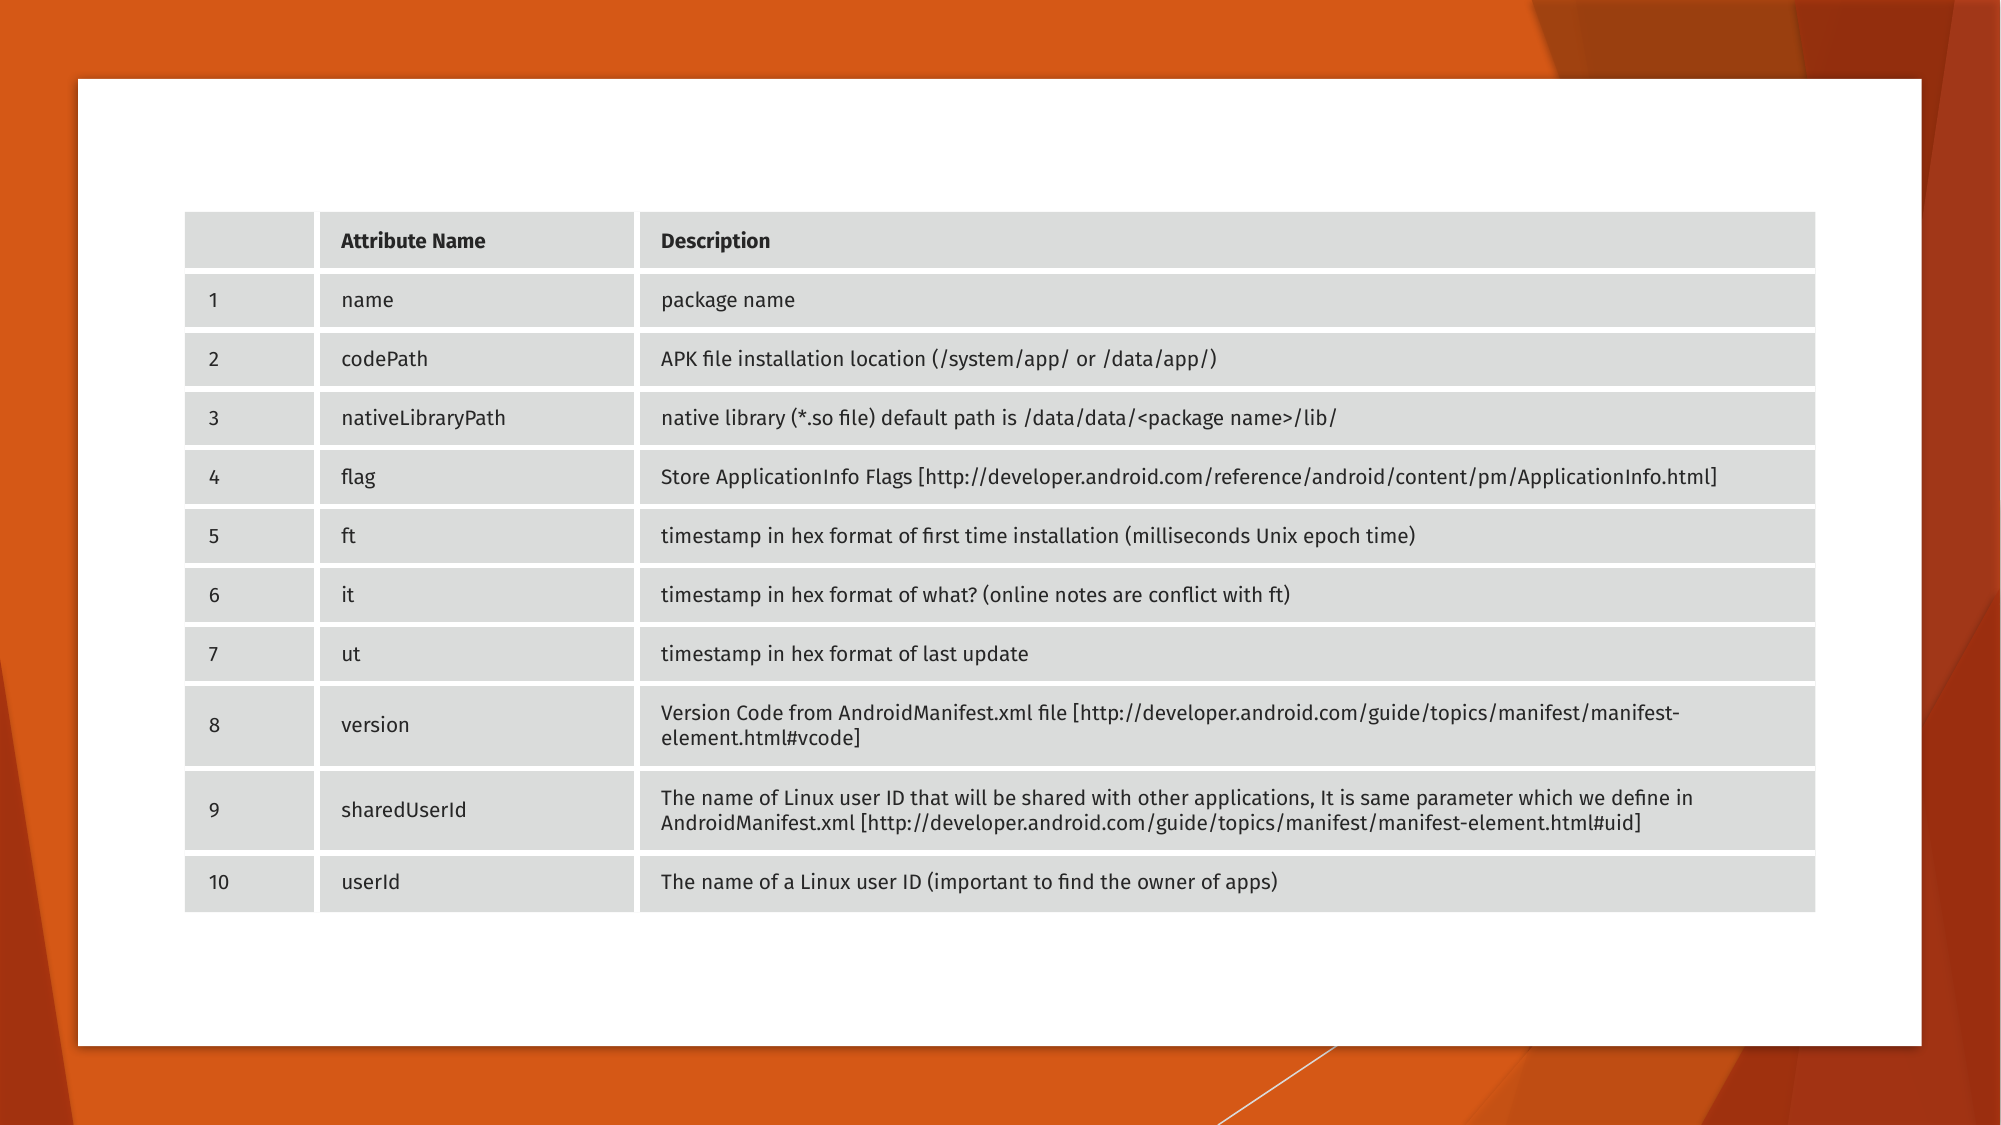

|  | Attribute Name | Description |
| --- | --- | --- |
| 1 | name | package name |
| 2 | codePath | APK file installation location (/system/app/ or /data/app/) |
| 3 | nativeLibraryPath | native library (\*.so file) default path is /data/data/<package name>/lib/ |
| 4 | flag | Store ApplicationInfo Flags [http://developer.android.com/reference/android/content/pm/ApplicationInfo.html] |
| 5 | ft | timestamp in hex format of first time installation (milliseconds Unix epoch time) |
| 6 | it | timestamp in hex format of what? (online notes are conflict with ft) |
| 7 | ut | timestamp in hex format of last update |
| 8 | version | Version Code from AndroidManifest.xml file [http://developer.android.com/guide/topics/manifest/manifest-element.html#vcode] |
| 9 | sharedUserId | The name of Linux user ID that will be shared with other applications, It is same parameter which we define in AndroidManifest.xml [http://developer.android.com/guide/topics/manifest/manifest-element.html#uid] |
| 10 | userId | The name of a Linux user ID (important to find the owner of apps) |